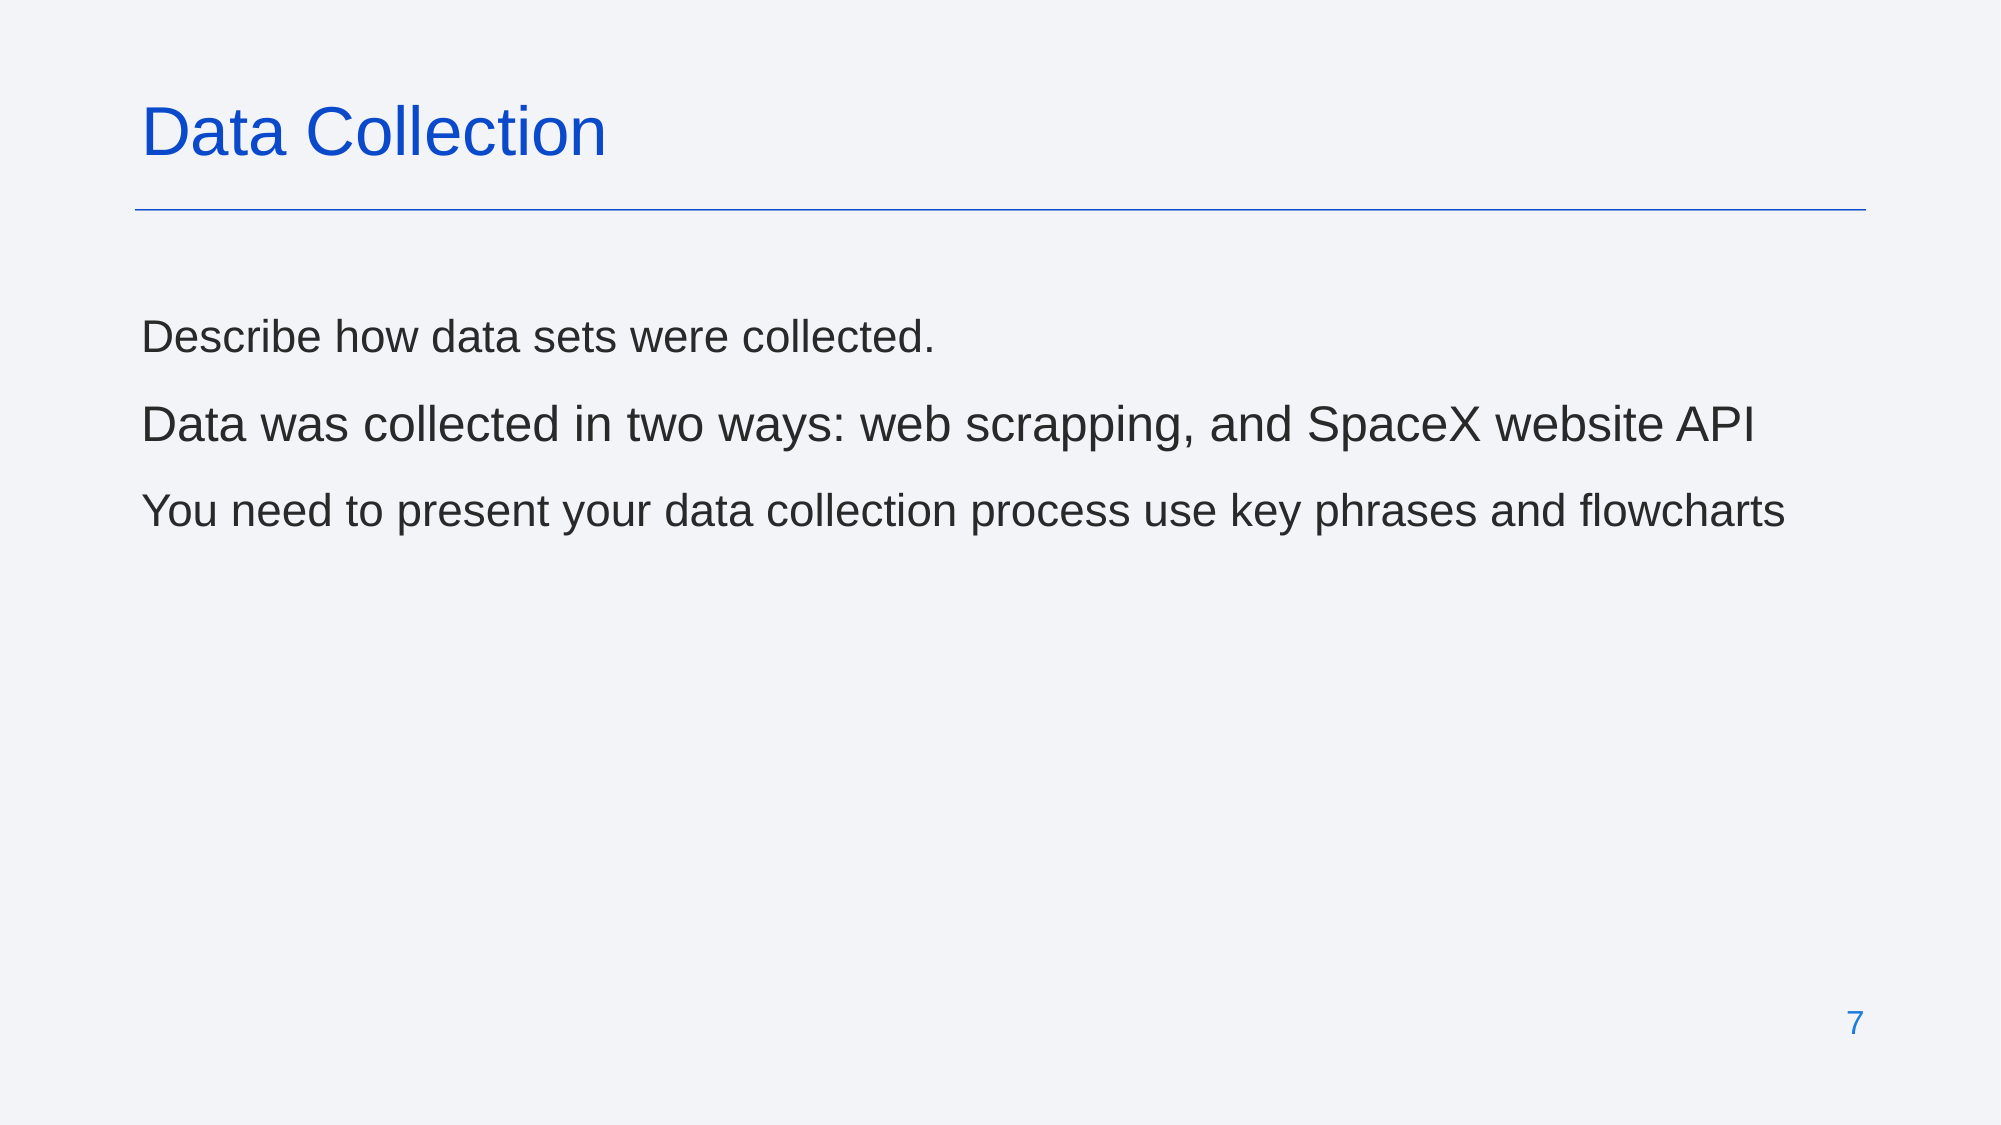

Data Collection
Describe how data sets were collected.
Data was collected in two ways: web scrapping, and SpaceX website API
You need to present your data collection process use key phrases and flowcharts

7